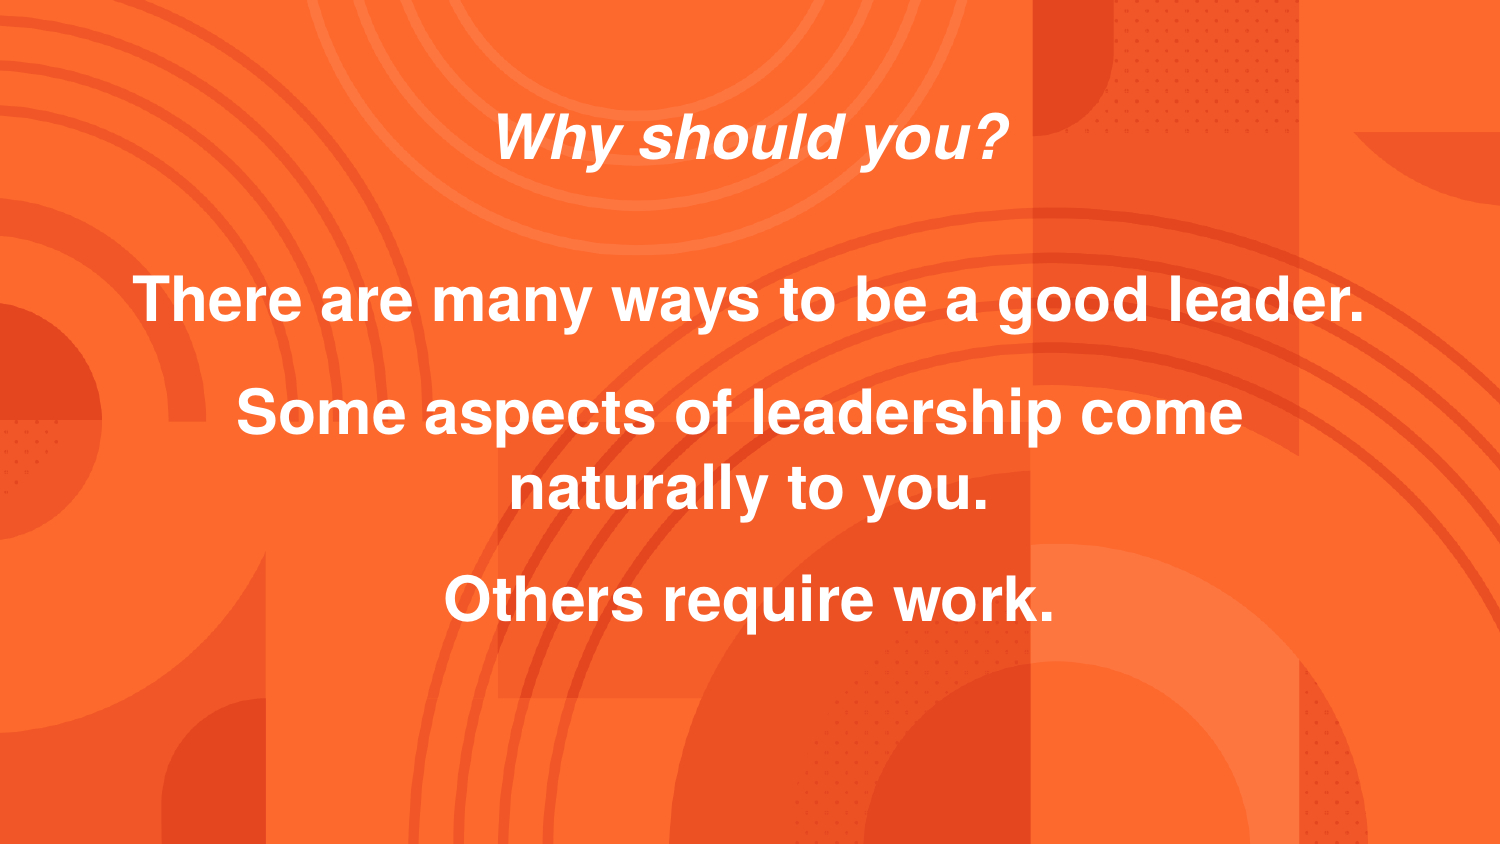

Why should you?
There are many ways to be a good leader.
Some aspects of leadership come  naturally to you.
Others require work.